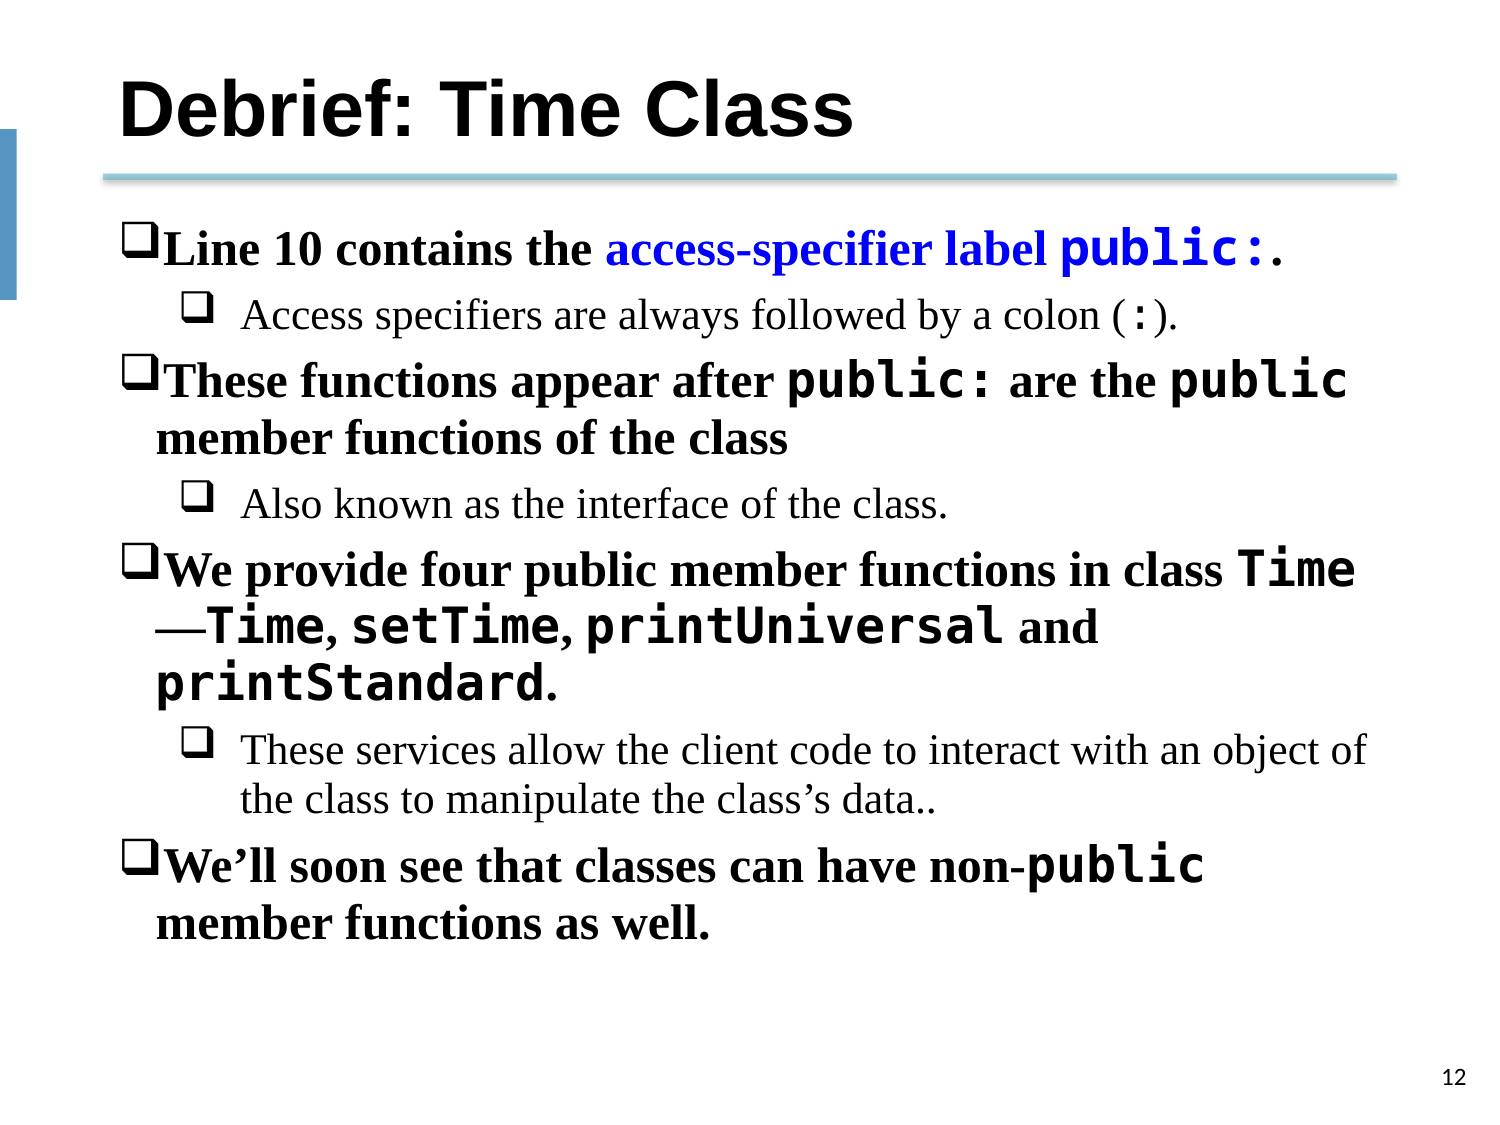

# Debrief: Time Class
Line 10 contains the access-specifier label public:.
Access specifiers are always followed by a colon (:).
These functions appear after public: are the public member functions of the class
Also known as the interface of the class.
We provide four public member functions in class Time —Time, setTime, printUniversal and printStandard.
These services allow the client code to interact with an object of the class to manipulate the class’s data..
We’ll soon see that classes can have non-public member functions as well.

12